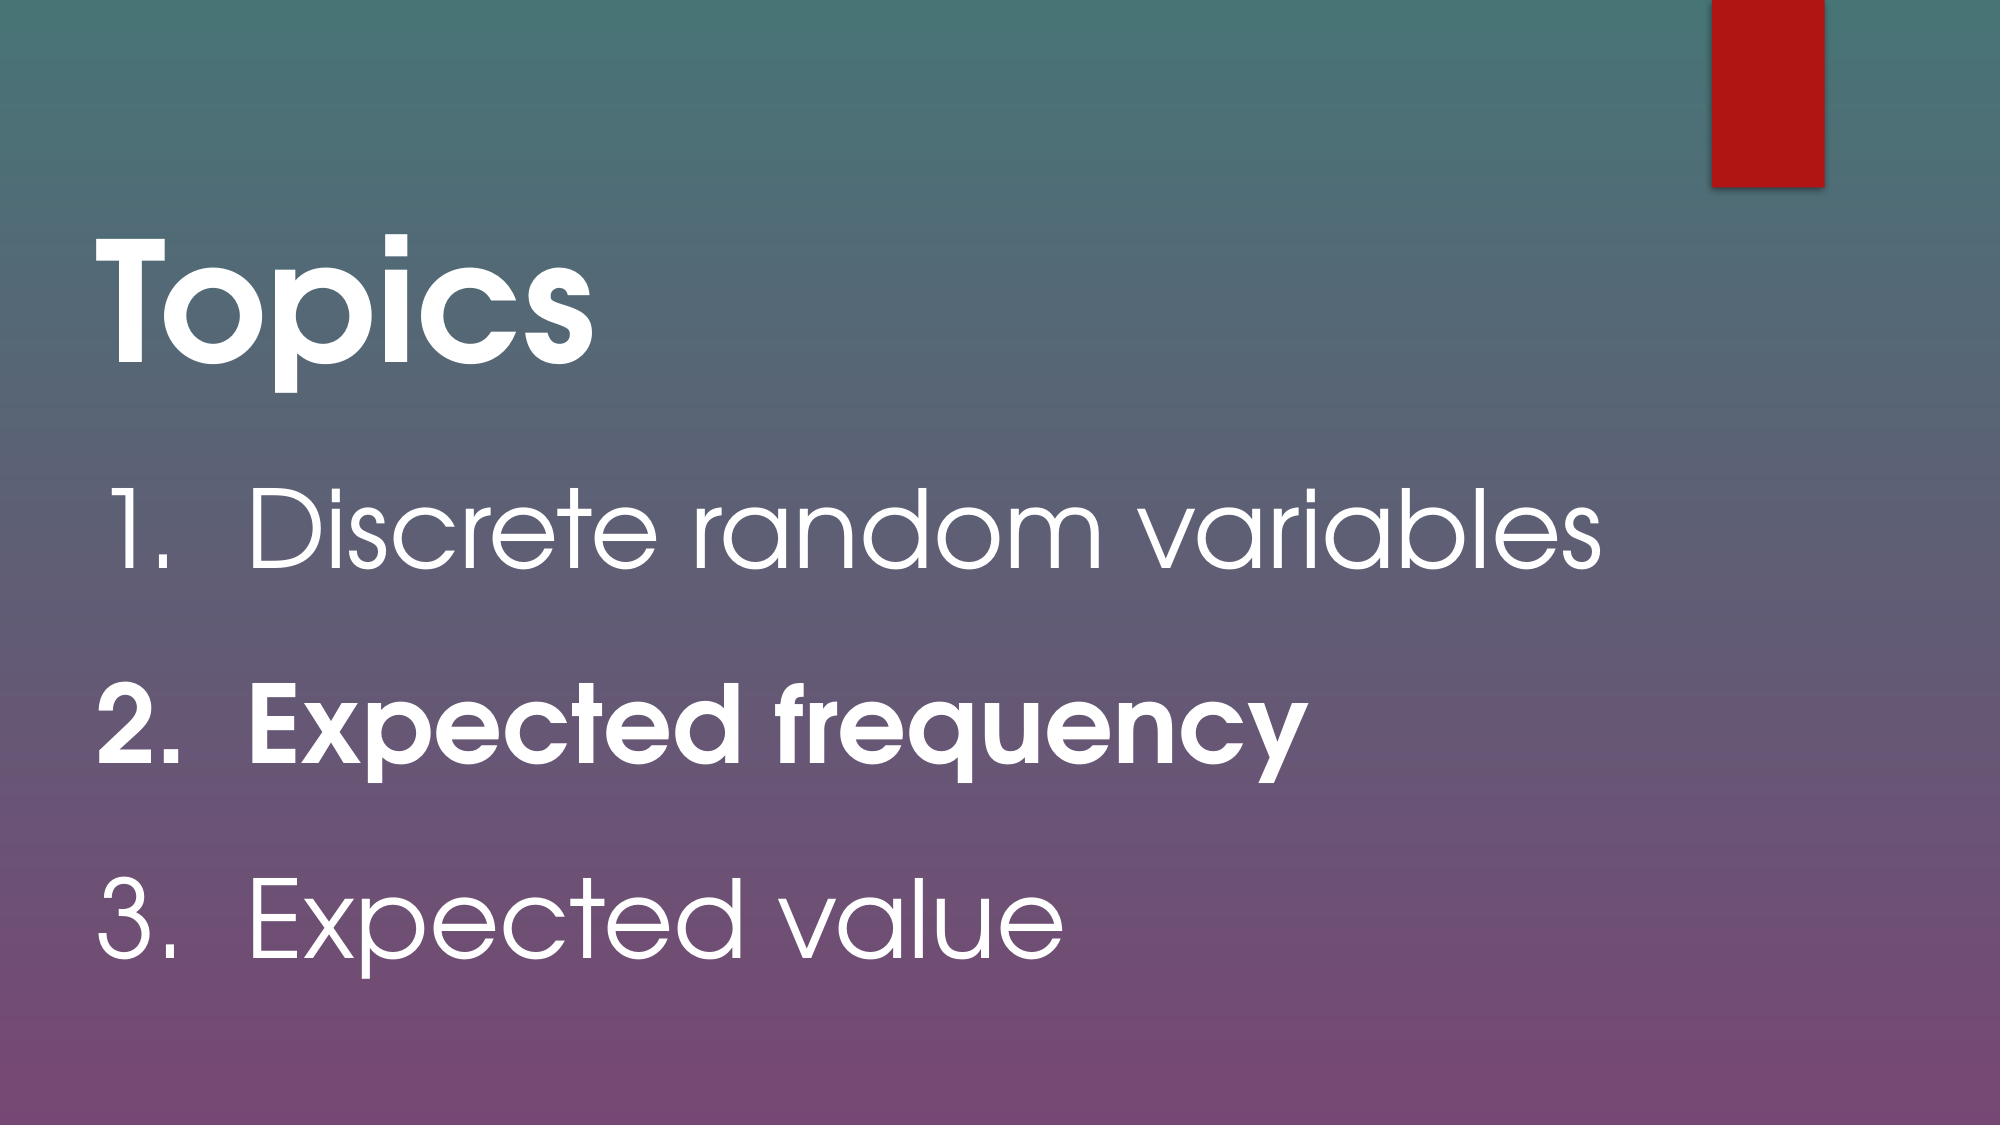

Topics
Discrete random variables
Expected frequency
Expected value